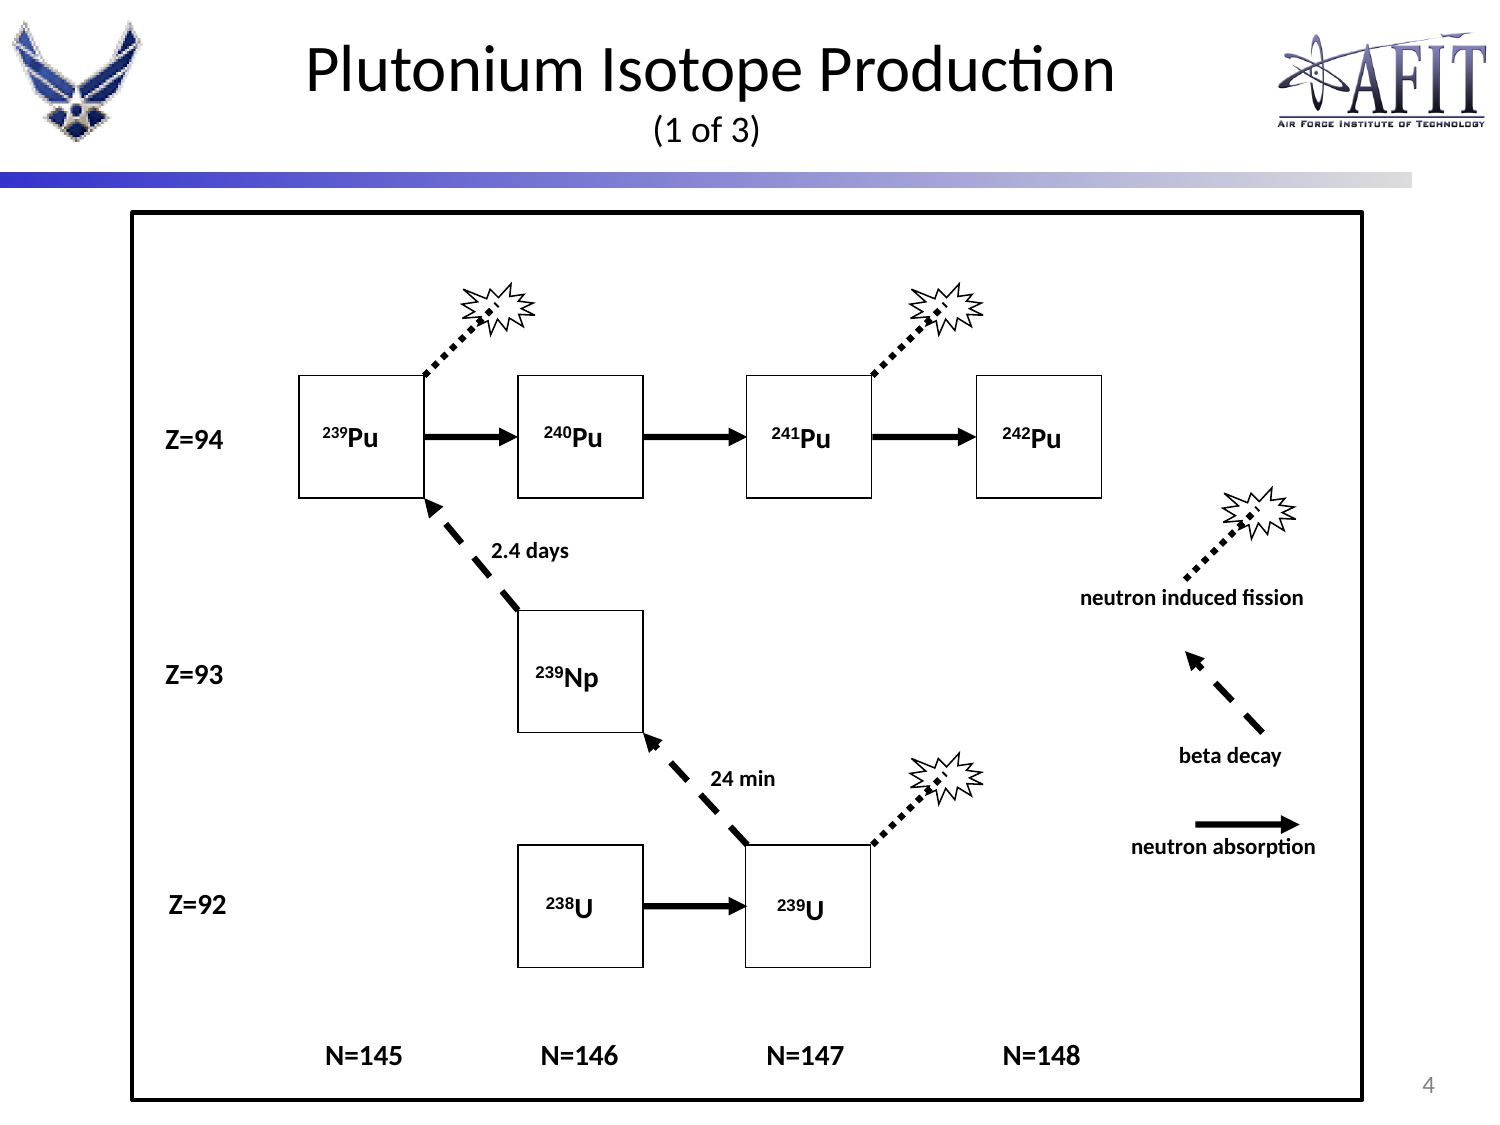

# Plutonium Isotope Production (1 of 3)

239Pu
240Pu
241Pu
242Pu

239Np

238U
239U

Z=94

2.4 days
neutron induced fission
Z=93

beta decay
24 min
neutron absorption

Z=92
N=145
N=146
N=147
N=148
4